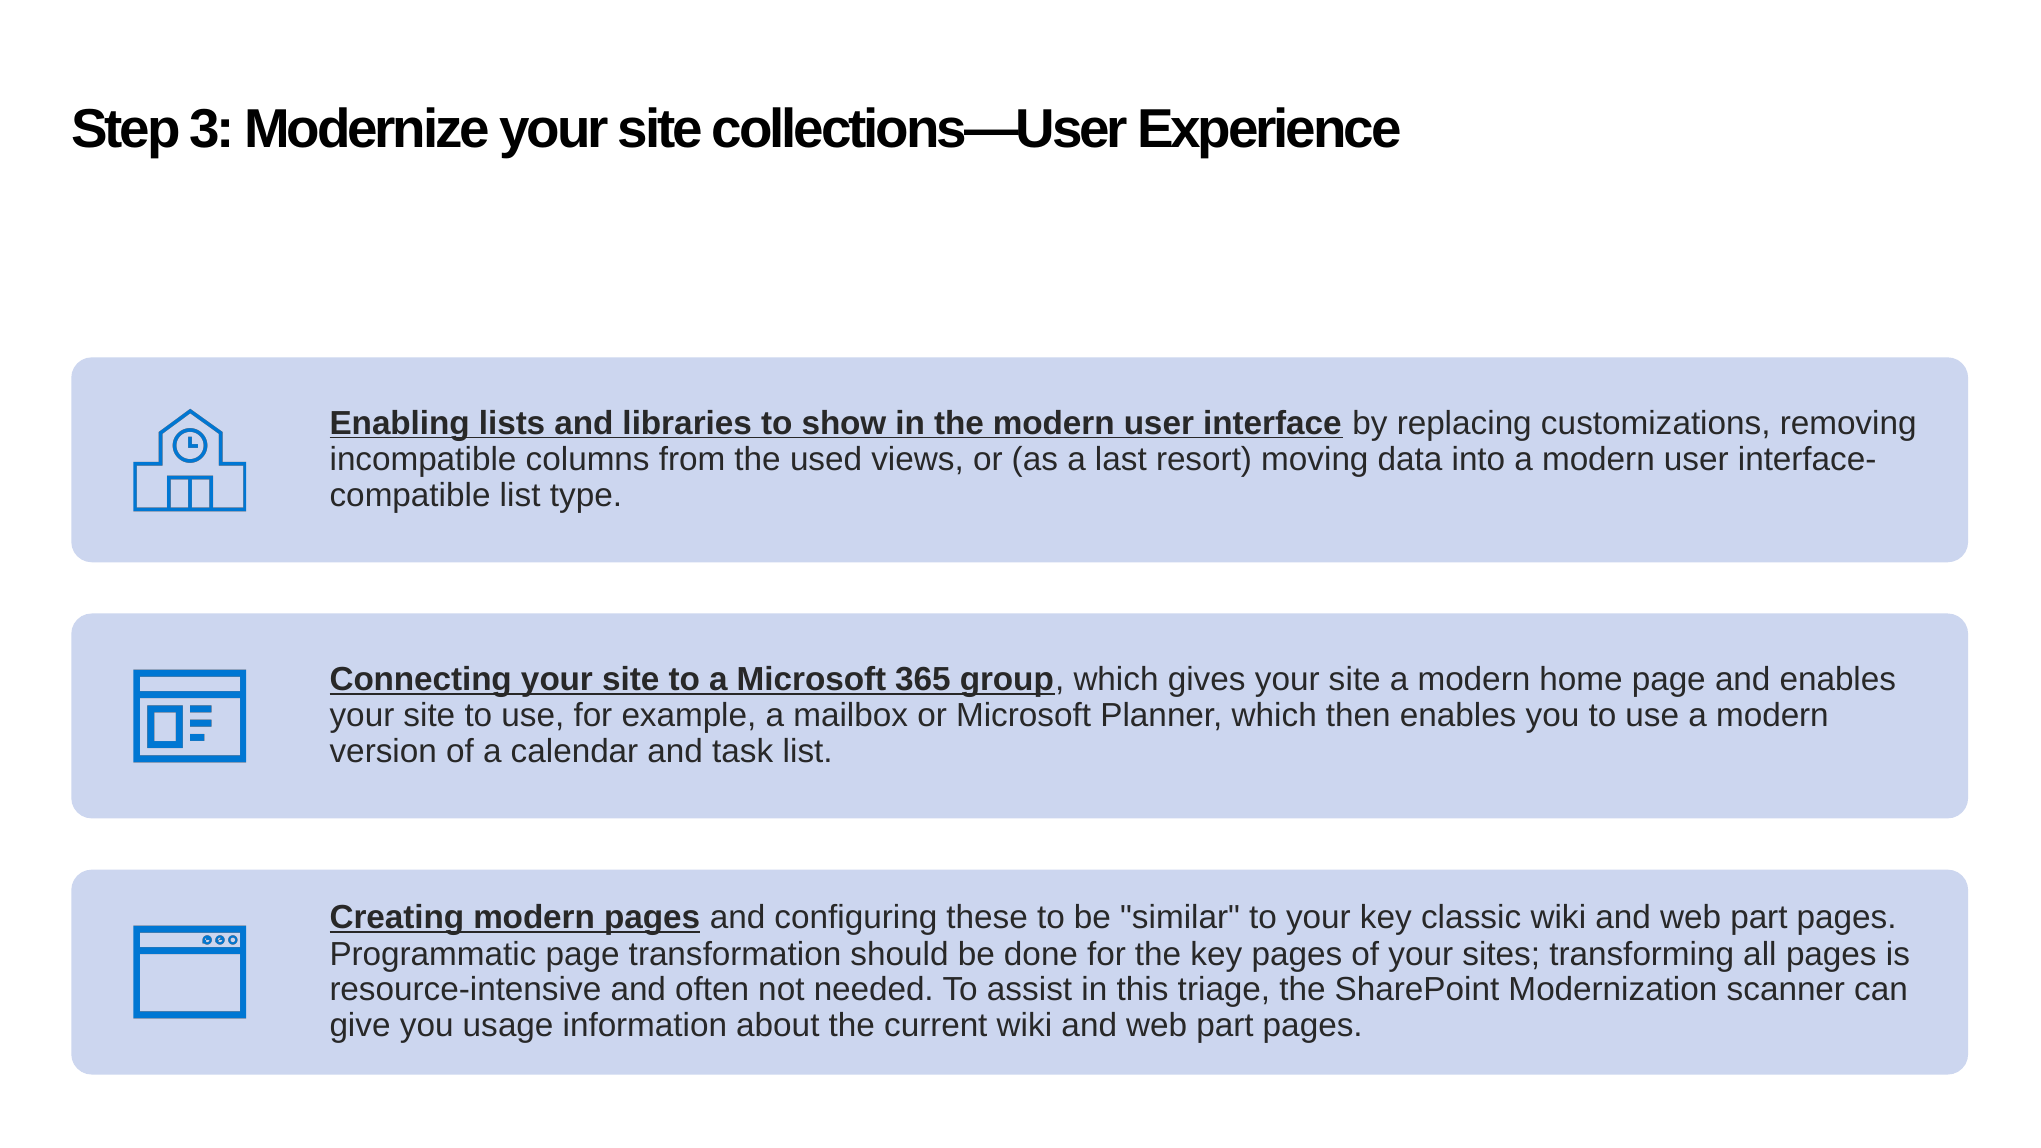

# Step 3: Modernize your site collections—User Experience
Enabling lists and libraries to show in the modern user interface by replacing customizations, removing incompatible columns from the used views, or (as a last resort) moving data into a modern user interface-compatible list type.
Connecting your site to a Microsoft 365 group, which gives your site a modern home page and enables your site to use, for example, a mailbox or Microsoft Planner, which then enables you to use a modern version of a calendar and task list.
Creating modern pages and configuring these to be "similar" to your key classic wiki and web part pages. Programmatic page transformation should be done for the key pages of your sites; transforming all pages is resource-intensive and often not needed. To assist in this triage, the SharePoint Modernization scanner can give you usage information about the current wiki and web part pages.